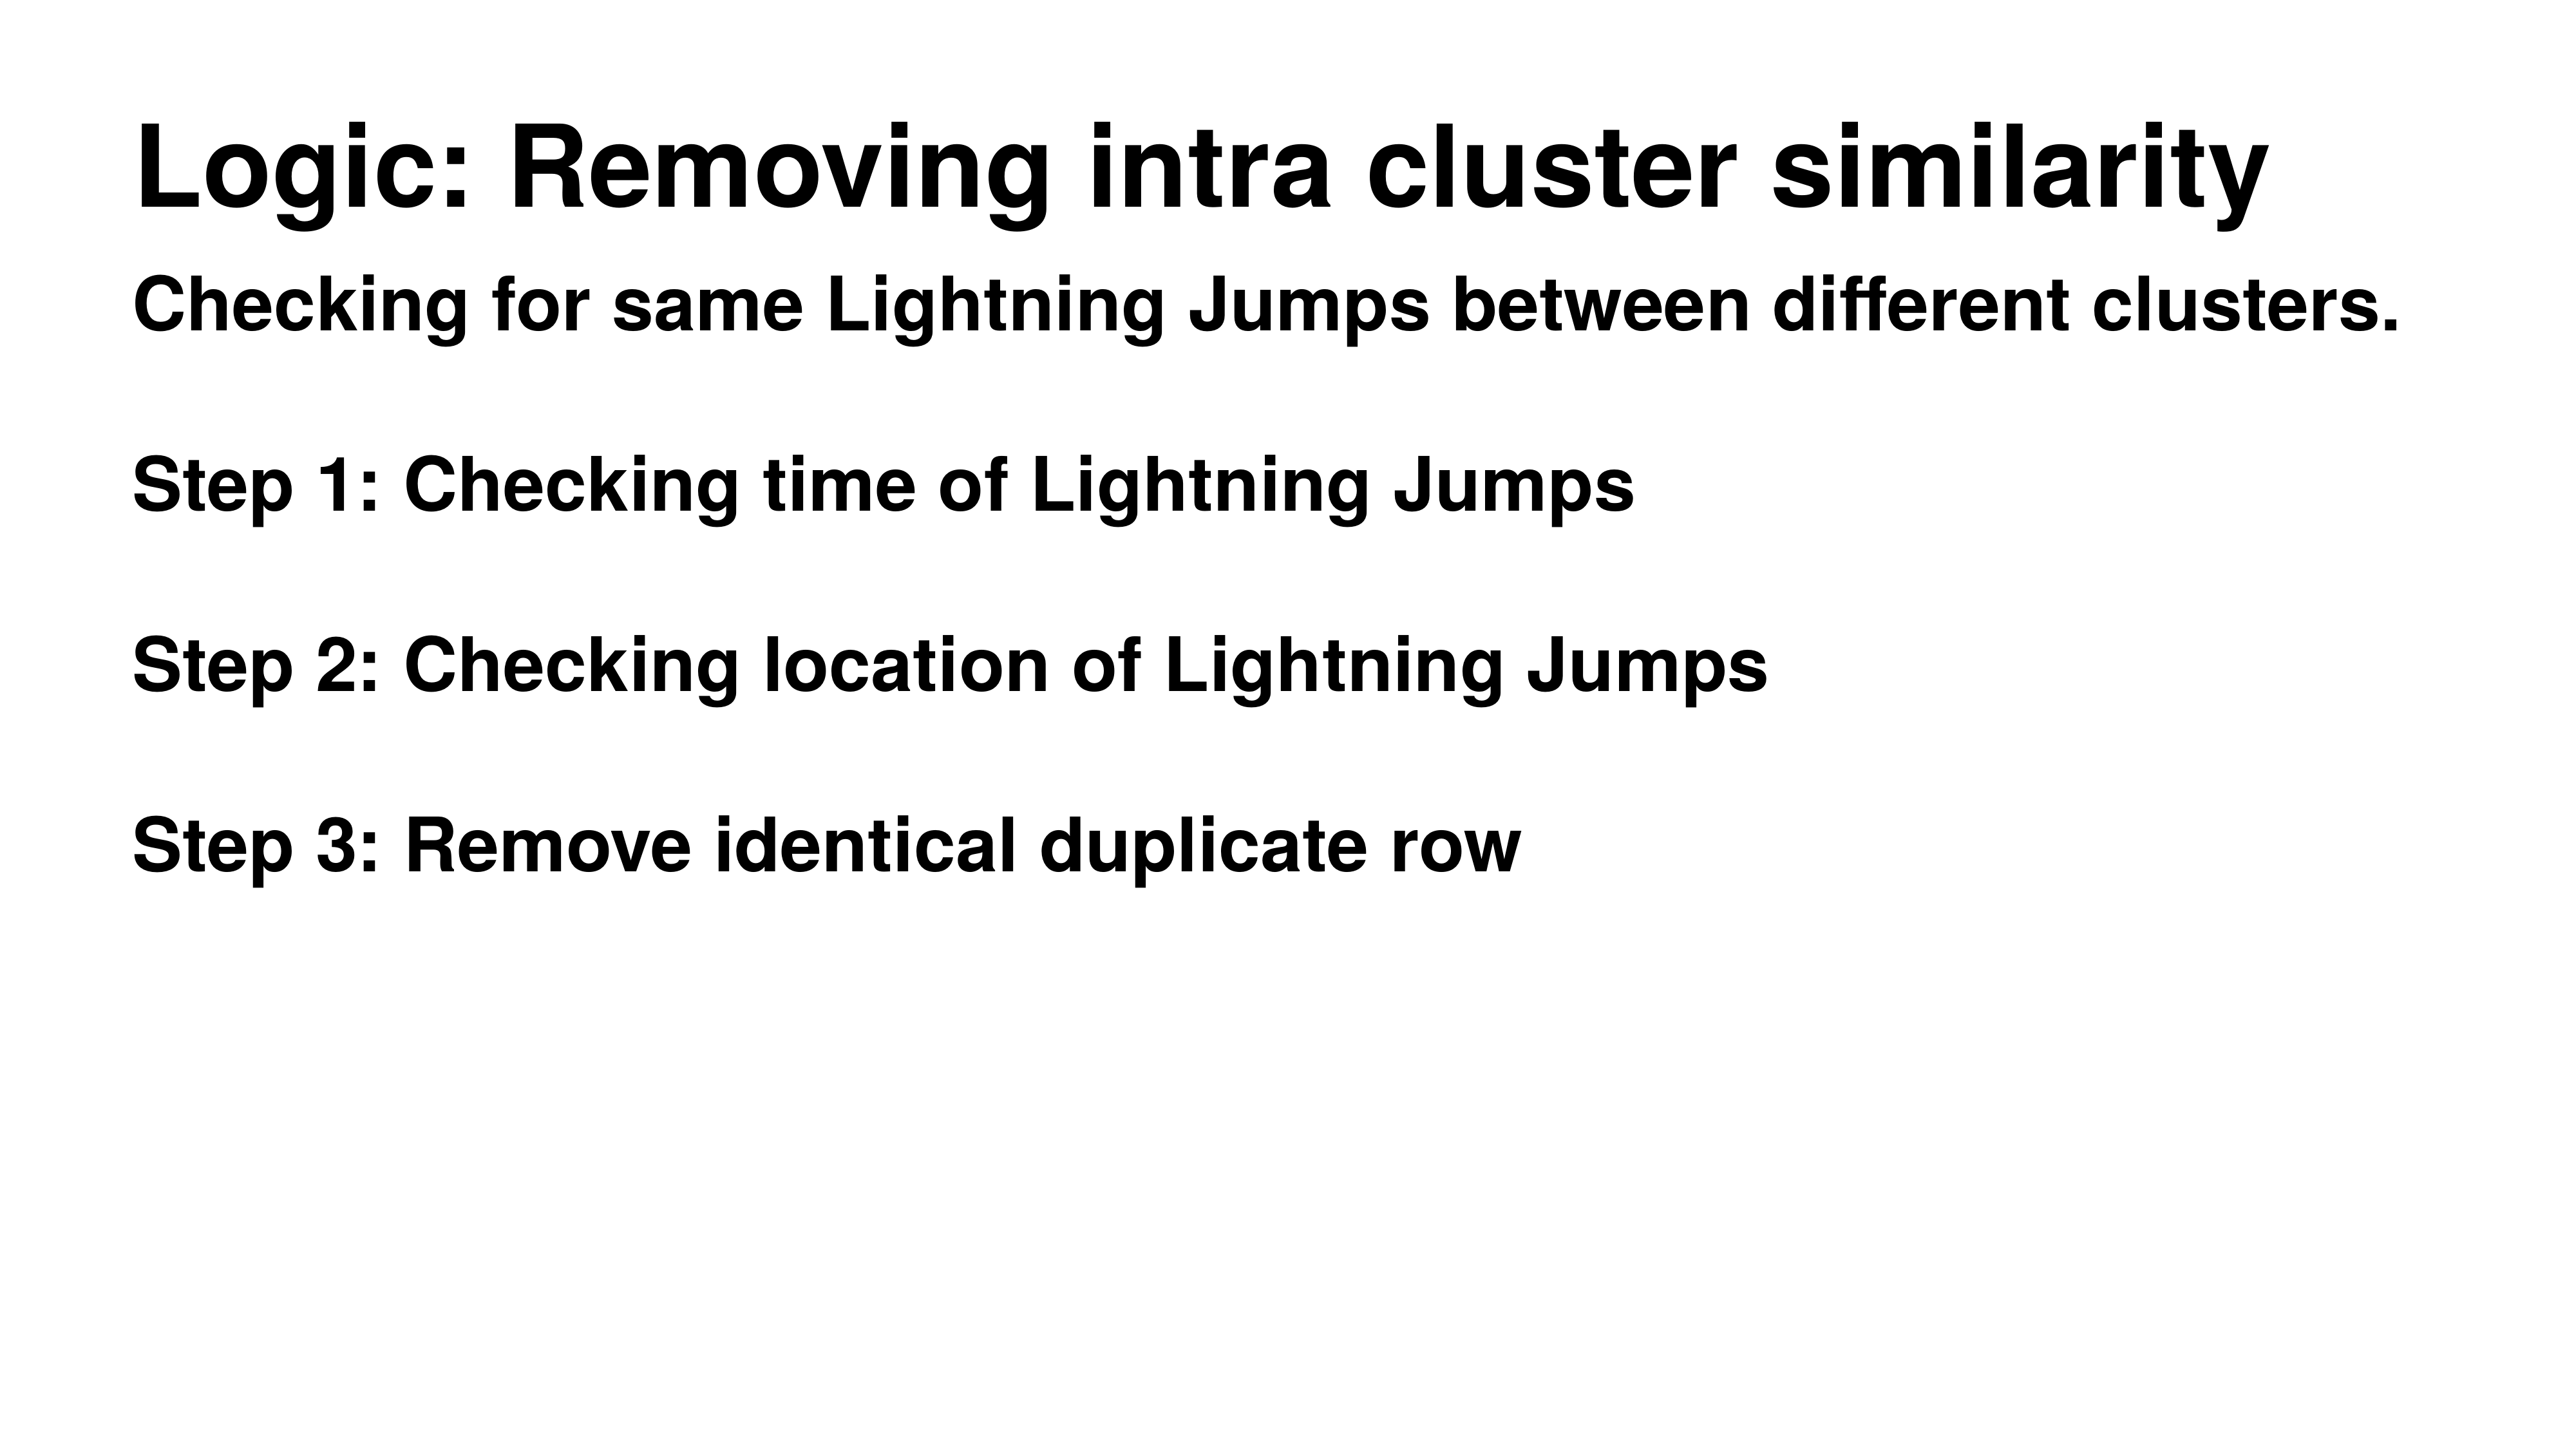

# Logic: Removing intra cluster similarity

Checking for same Lightning Jumps between different clusters.

Step 1: Checking time of Lightning Jumps

Step 2: Checking location of Lightning Jumps

Step 3: Remove identical duplicate row